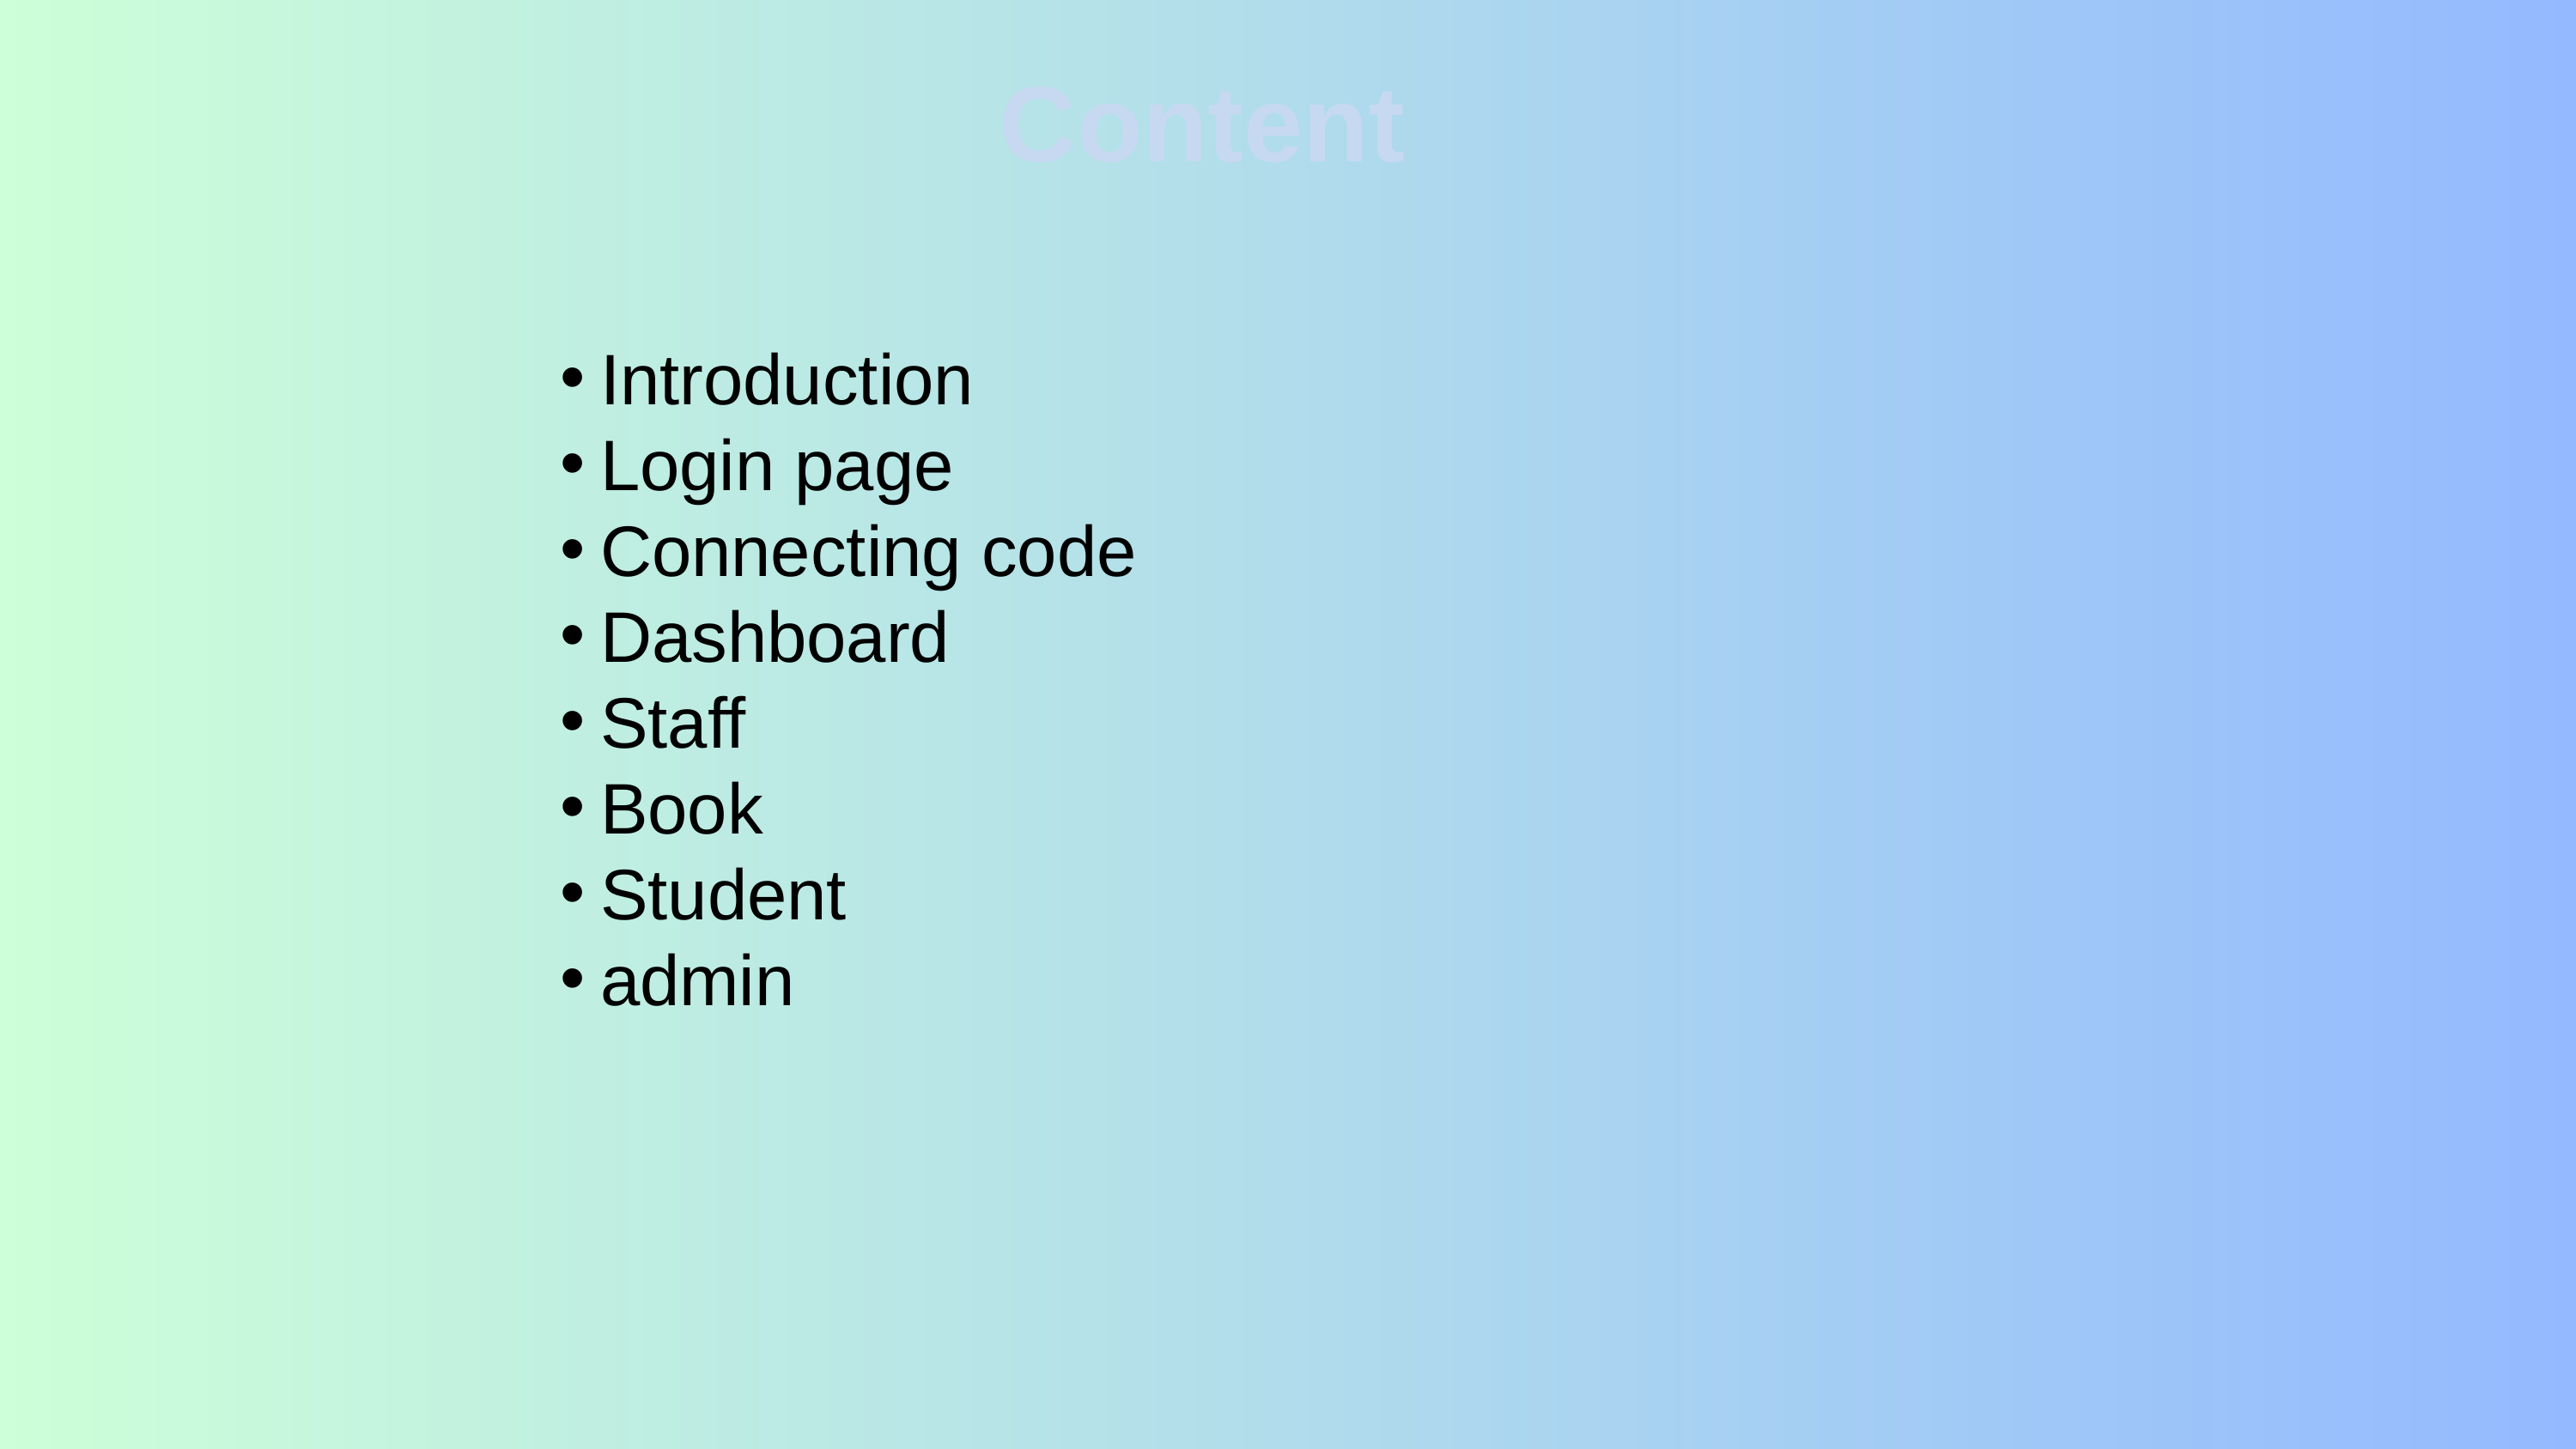

Content

Introduction
Login page
Connecting code
Dashboard
Staff
Book
Student
admin